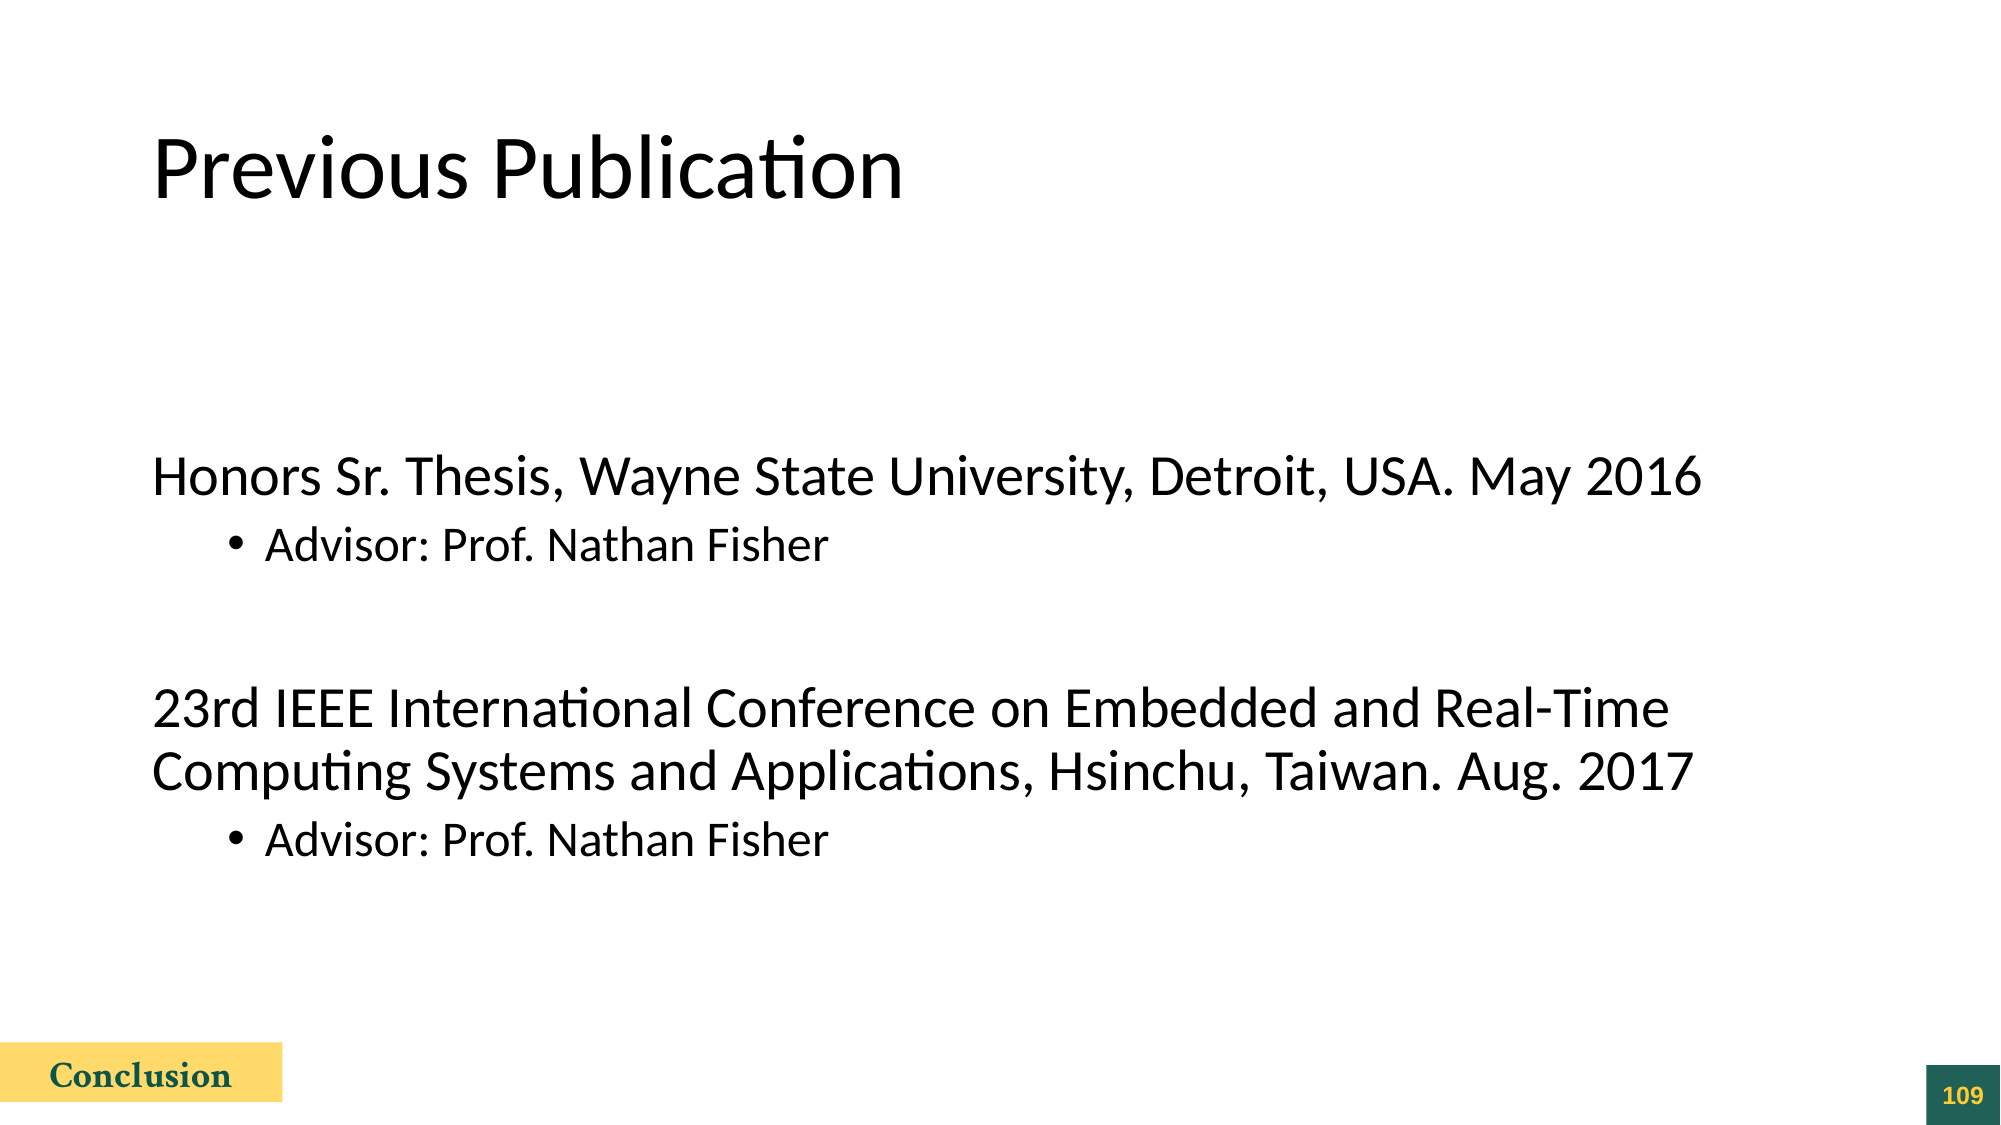

# Previous Publication
Honors Sr. Thesis, Wayne State University, Detroit, USA. May 2016
Advisor: Prof. Nathan Fisher

23rd IEEE International Conference on Embedded and Real-Time Computing Systems and Applications, Hsinchu, Taiwan. Aug. 2017
Advisor: Prof. Nathan Fisher
Conclusion
109